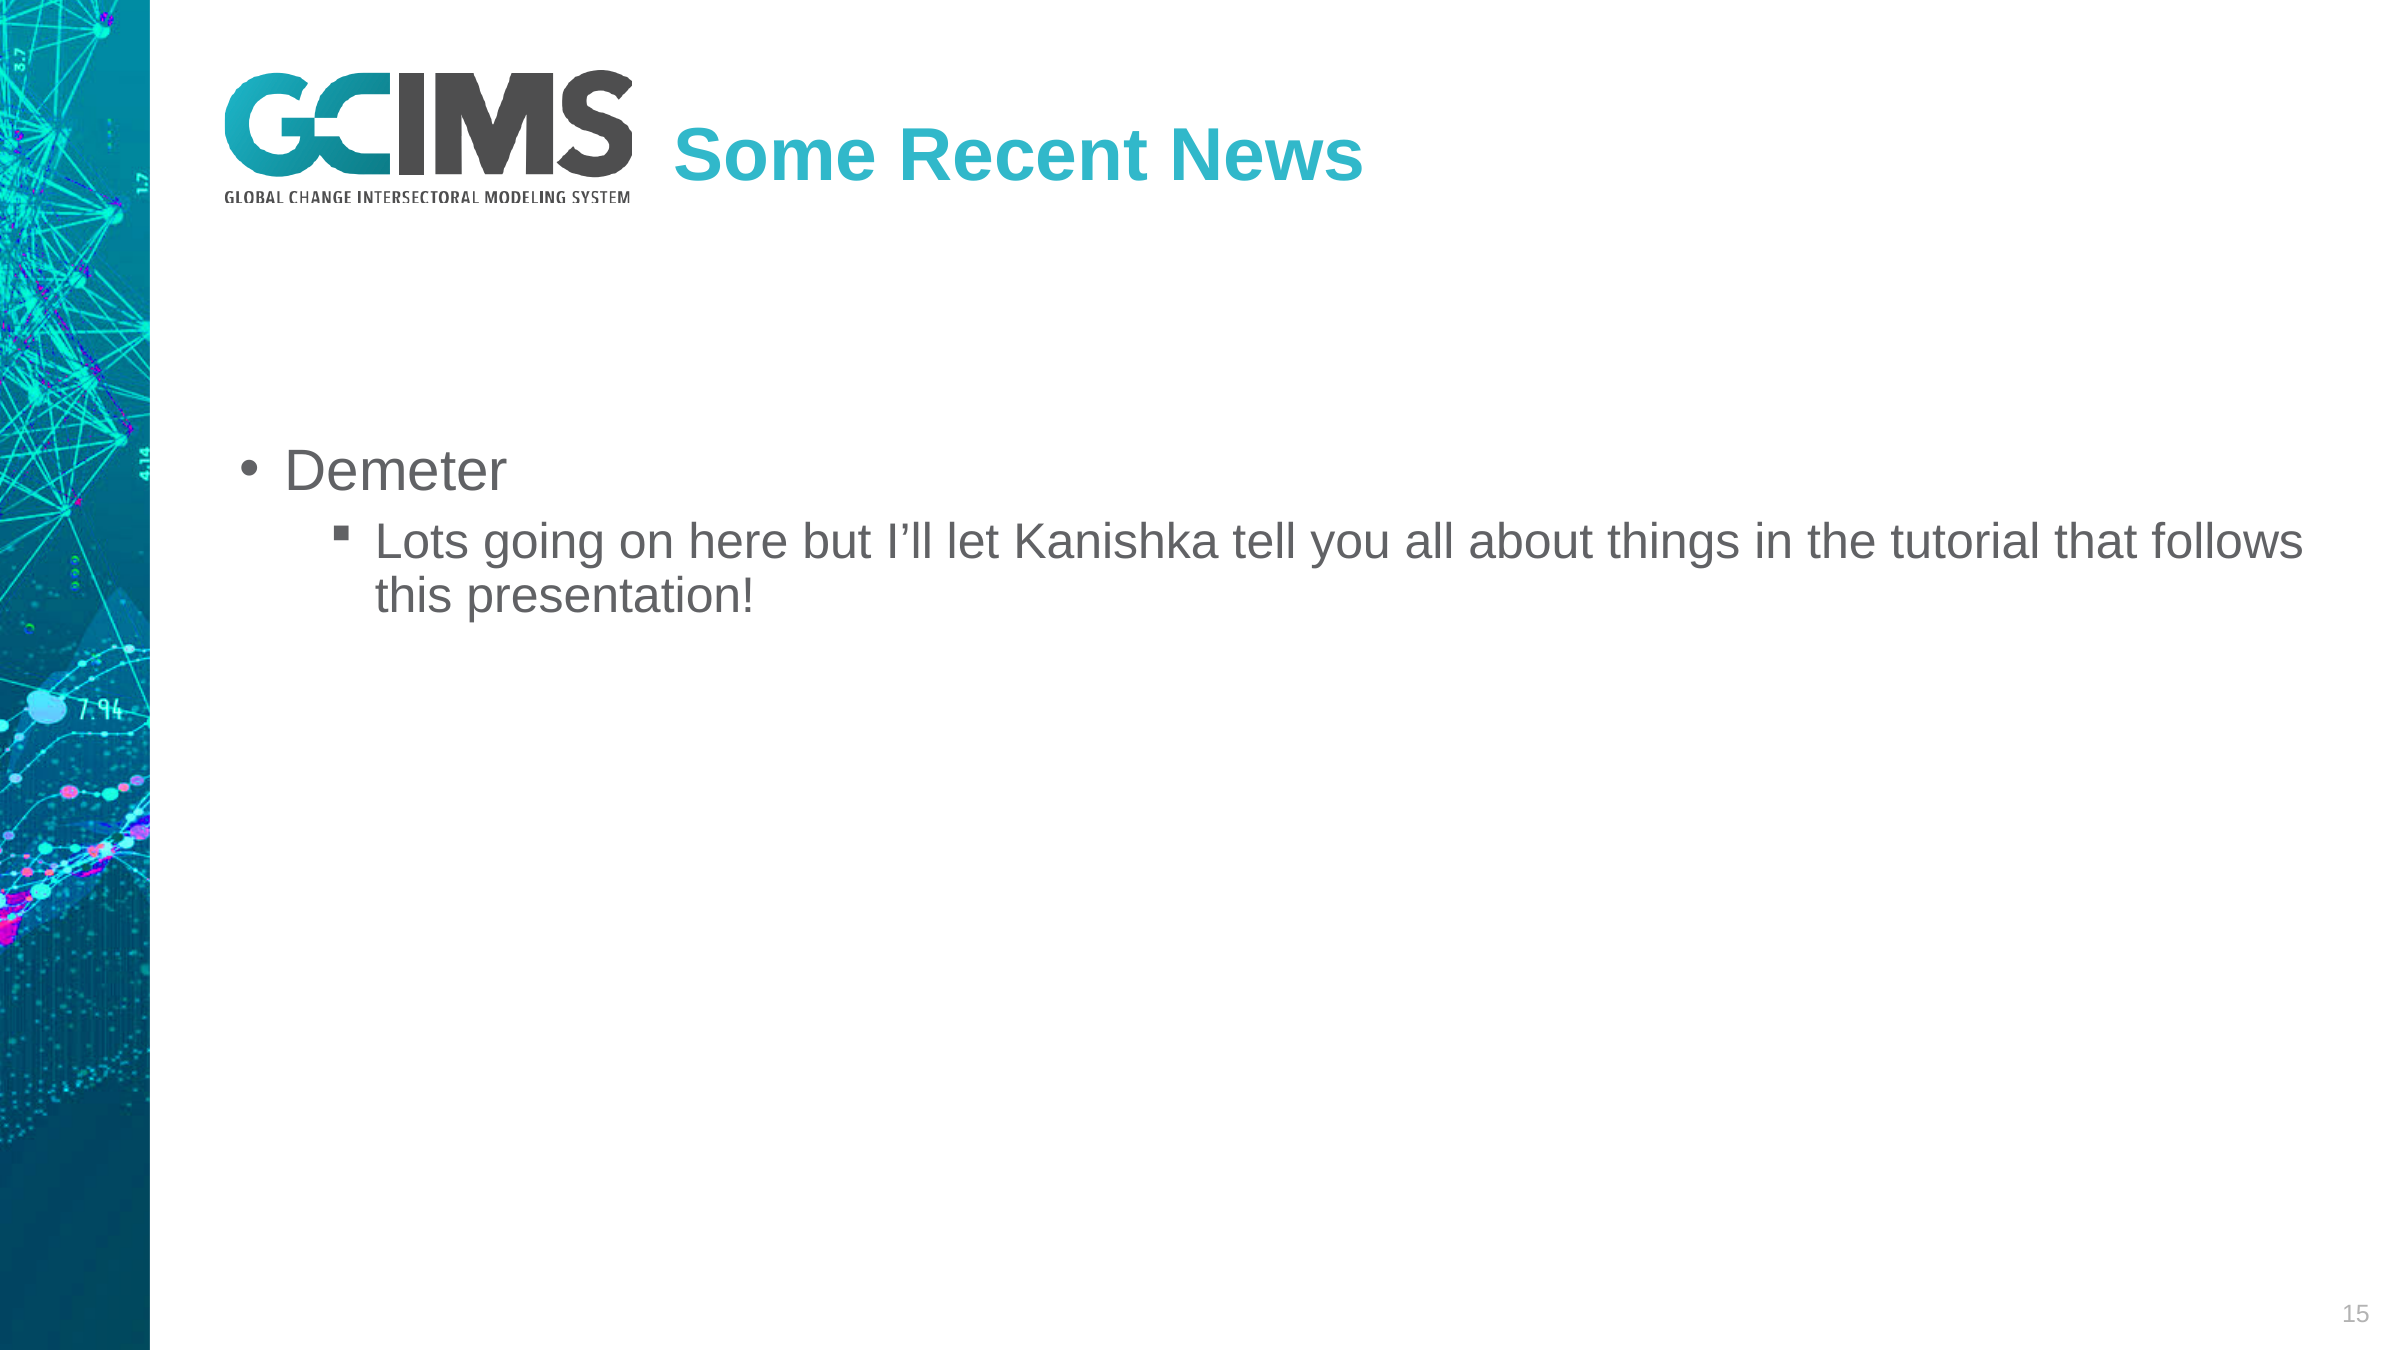

# Some Recent News

Demeter
Lots going on here but I’ll let Kanishka tell you all about things in the tutorial that follows this presentation!

15